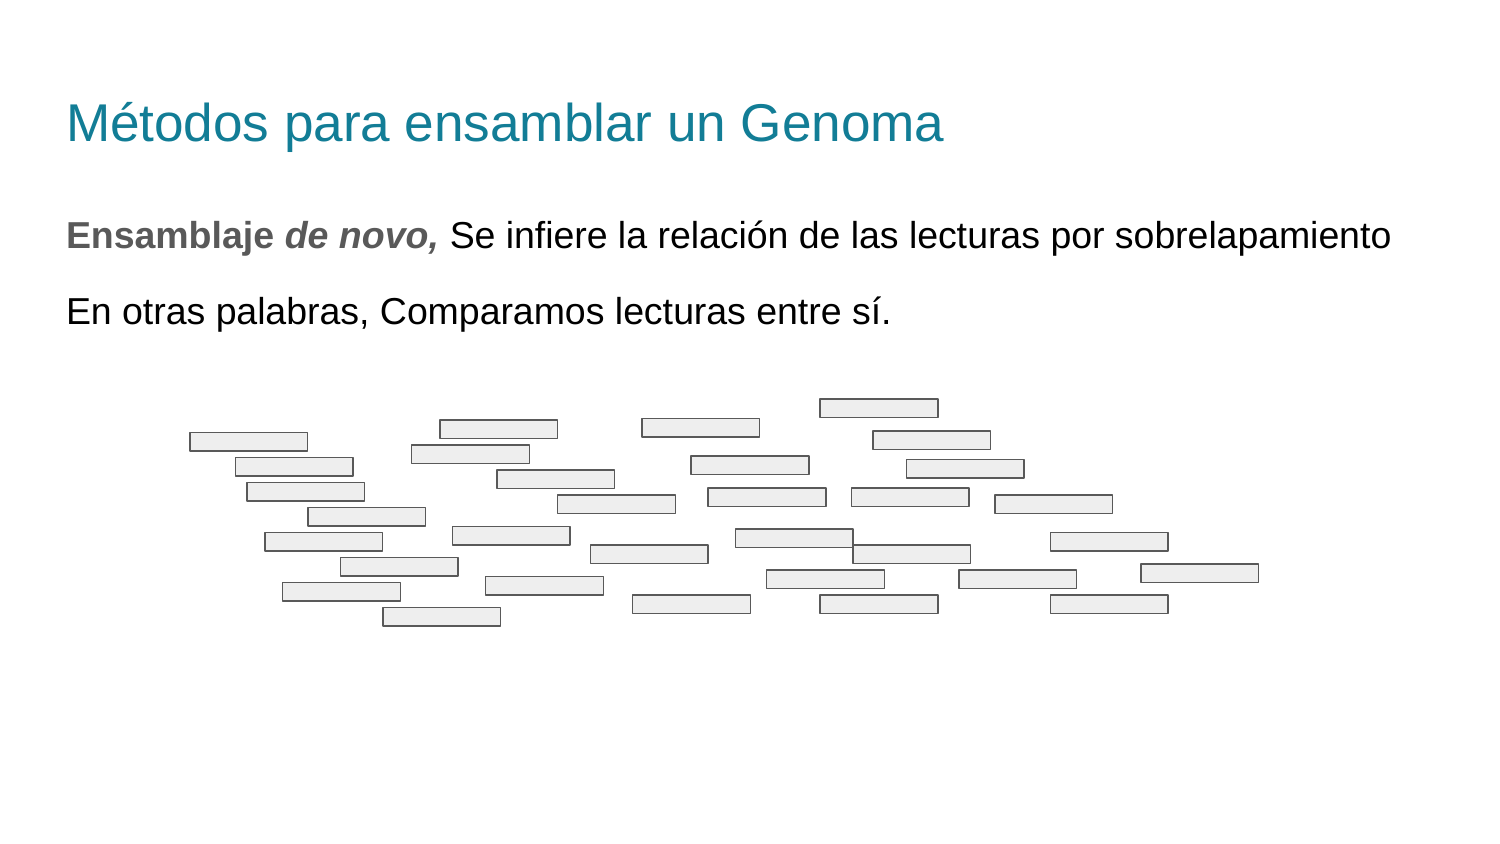

# Métodos para ensamblar un Genoma
Ensamblaje de novo, Se infiere la relación de las lecturas por sobrelapamiento
En otras palabras, Comparamos lecturas entre sí.